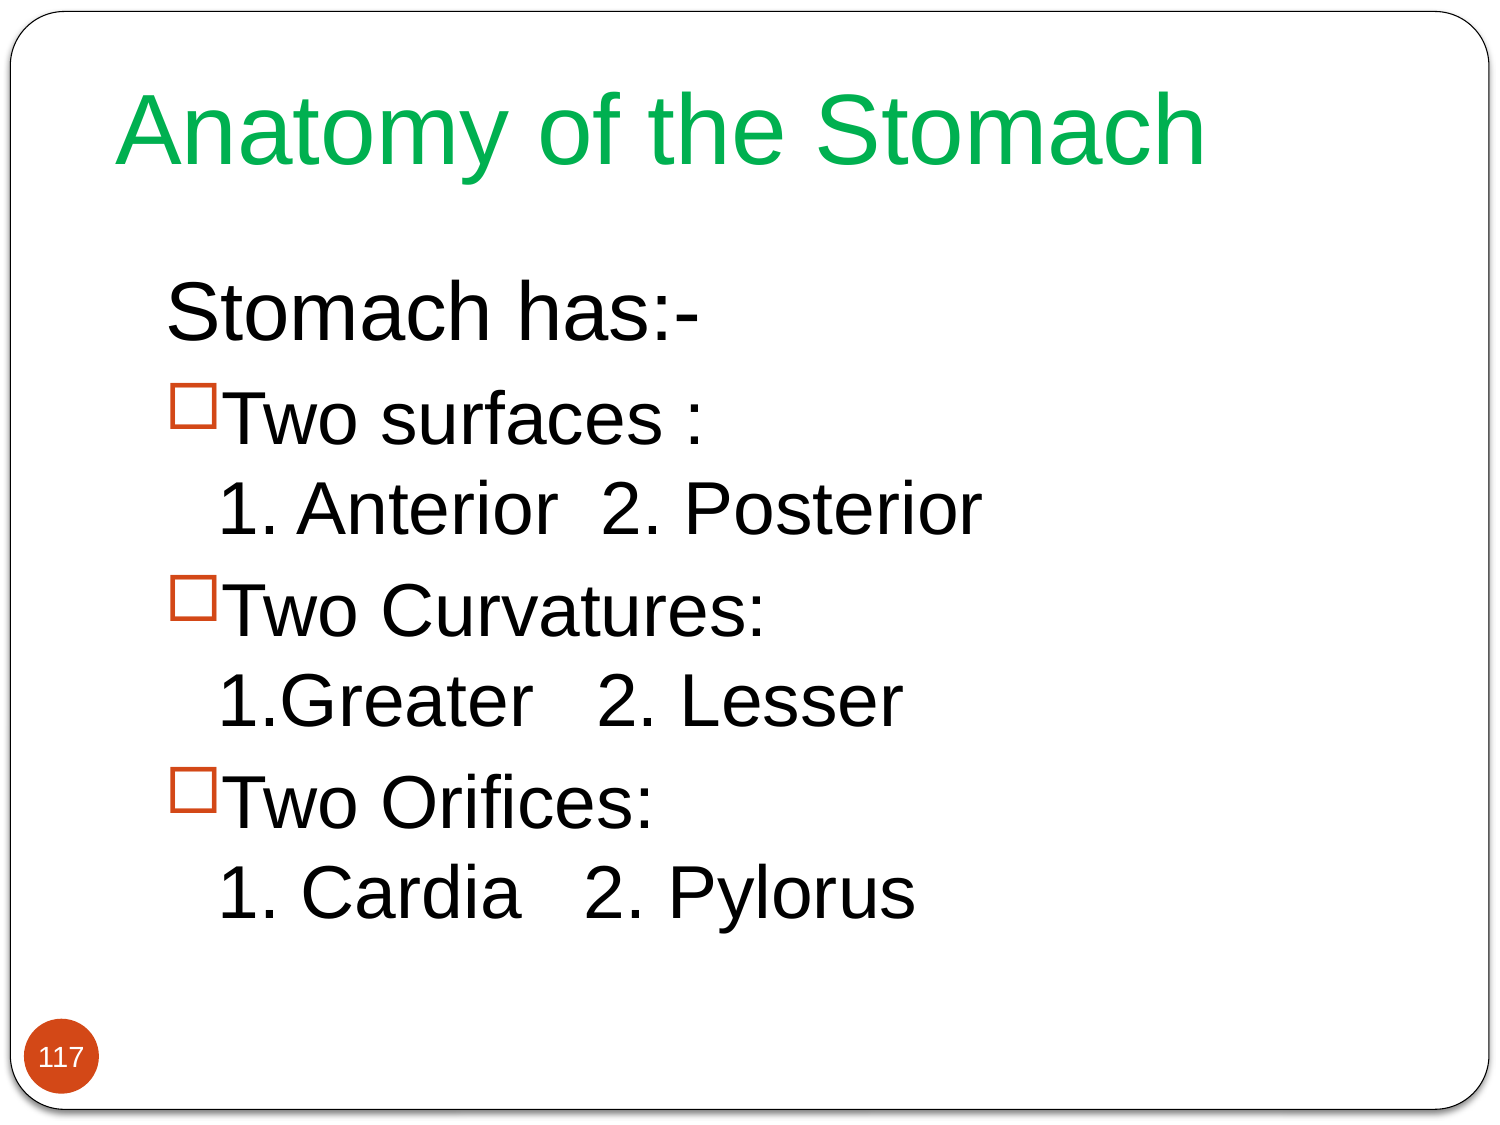

# Anatomy of the Stomach
Stomach has:-
Two surfaces :
1. Anterior  2. Posterior
Two Curvatures:
1.Greater   2. Lesser
Two Orifices:
1. Cardia   2. Pylorus
117